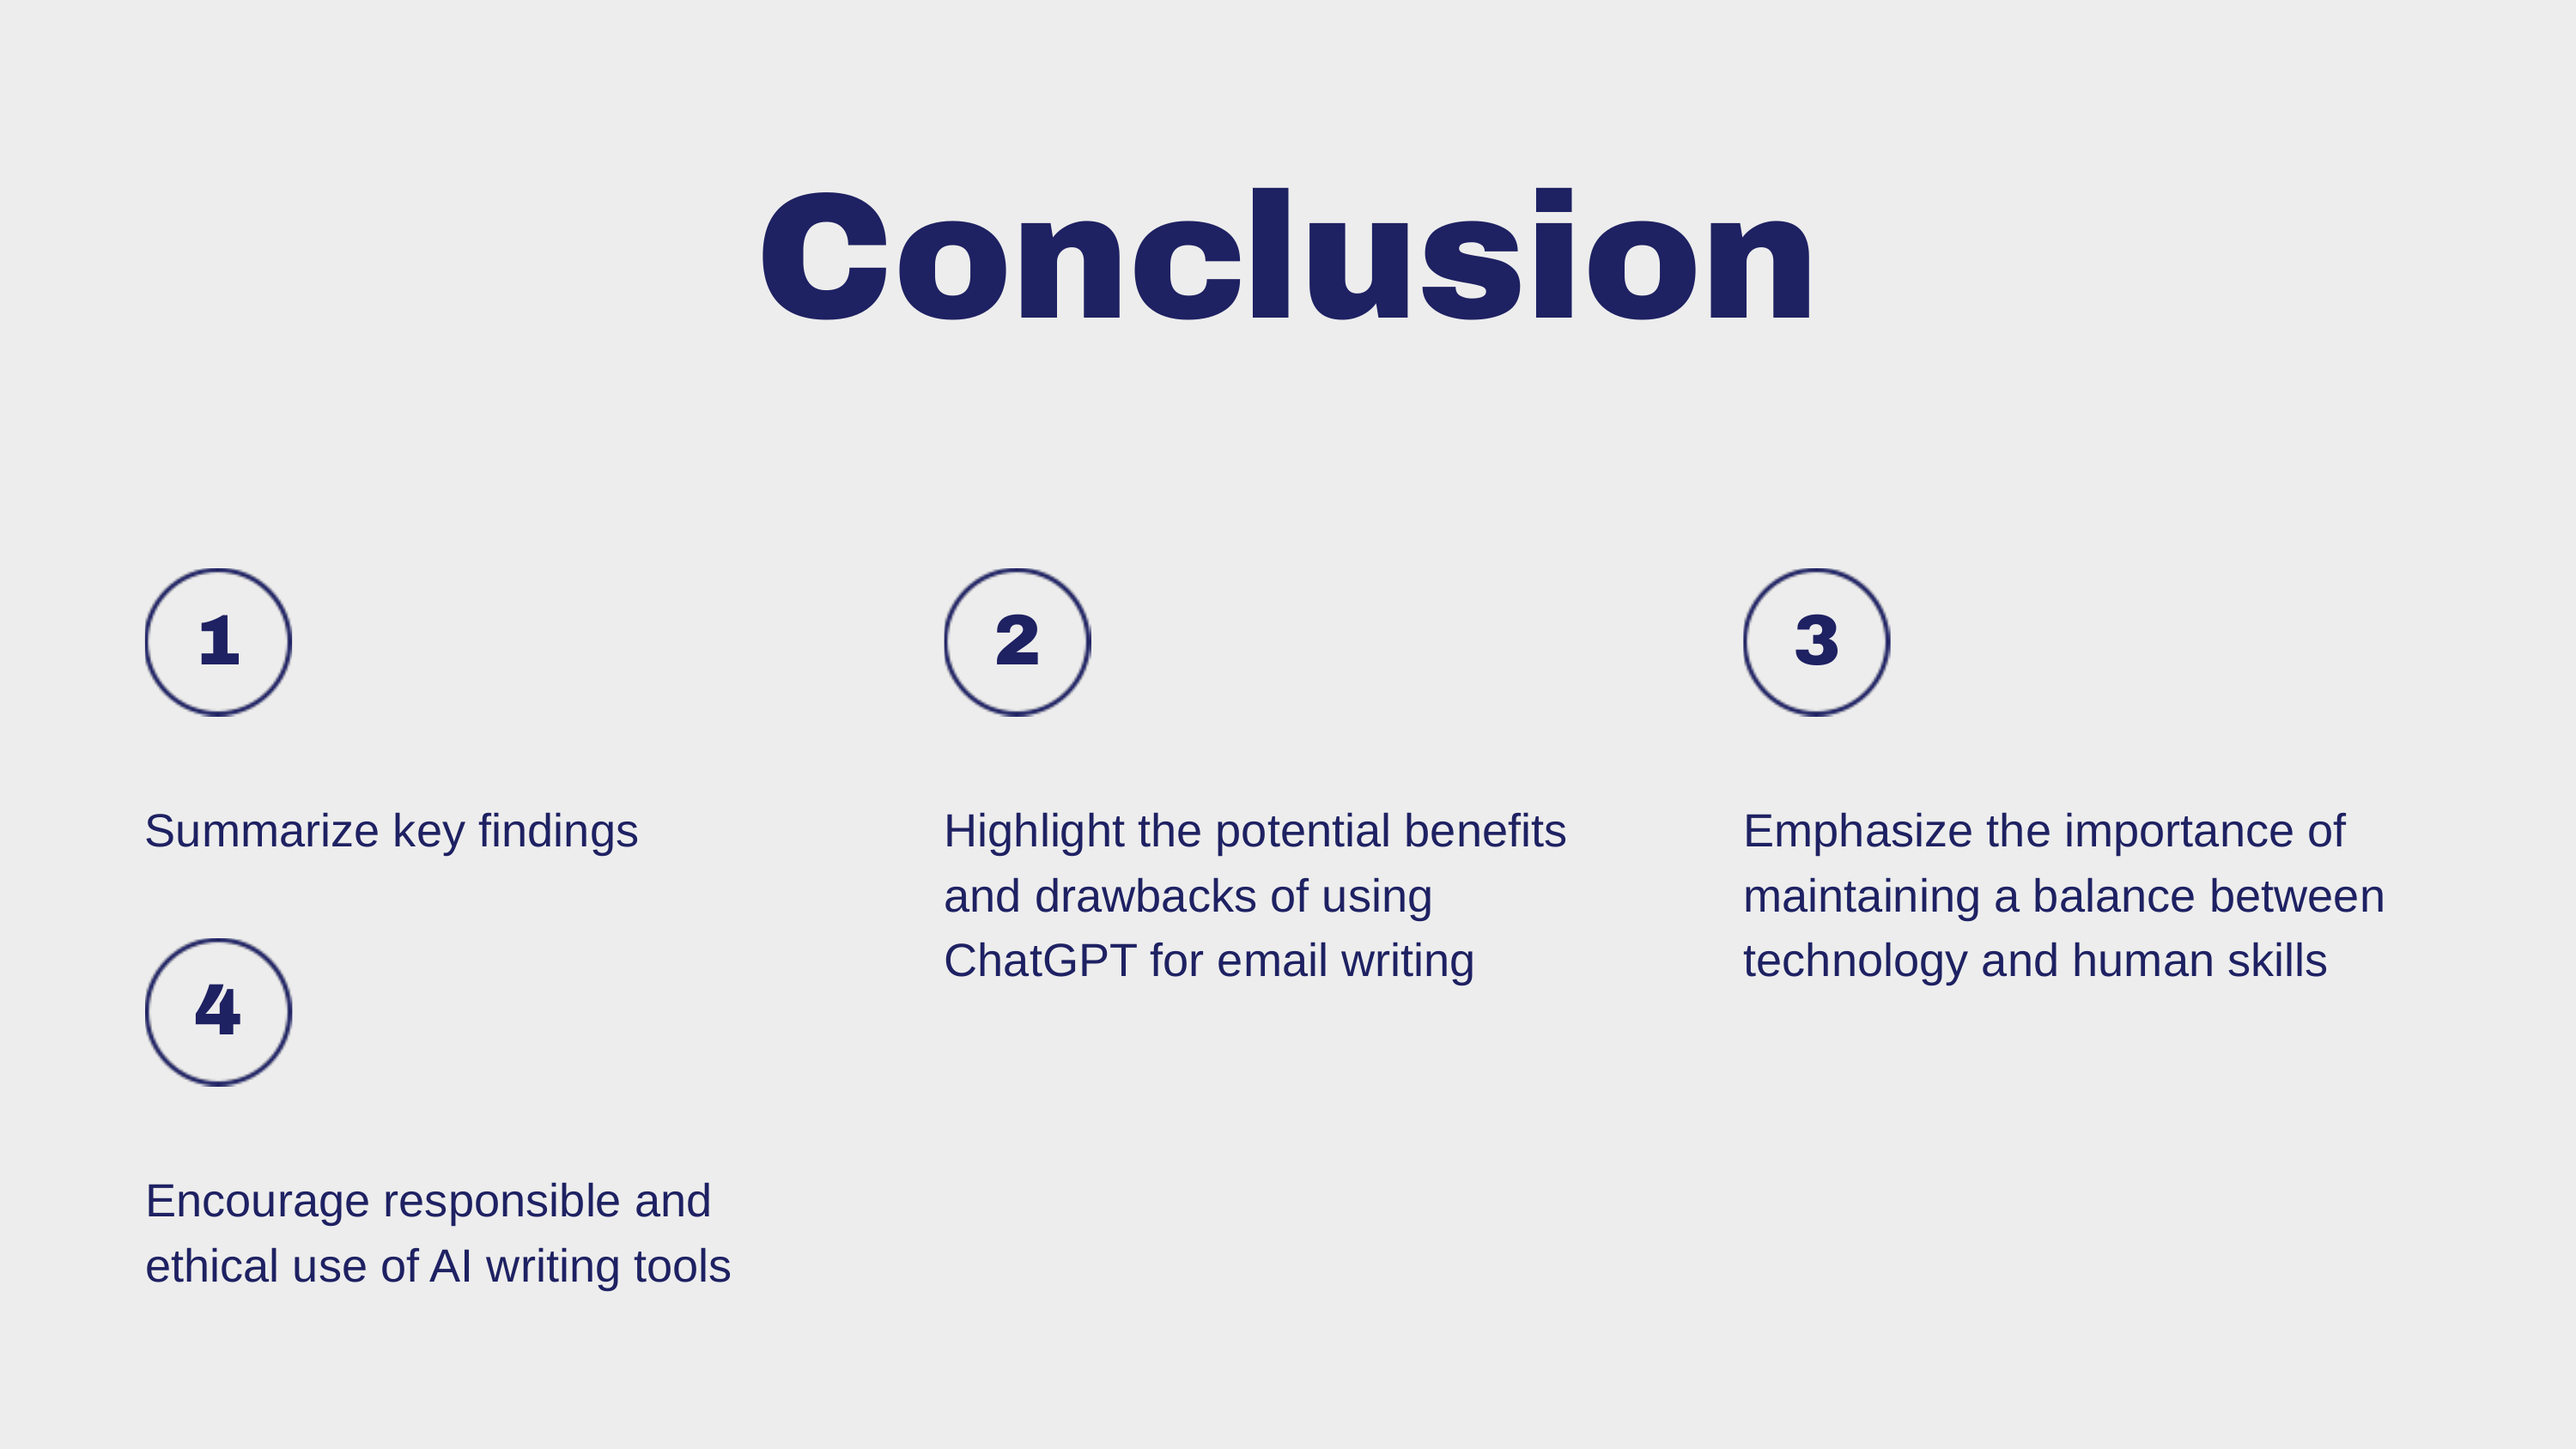

Conclusion

1

2

3
Summarize key findings
Highlight the potential benefits and drawbacks of using ChatGPT for email writing
Emphasize the importance of maintaining a balance between technology and human skills

4
Encourage responsible and ethical use of AI writing tools